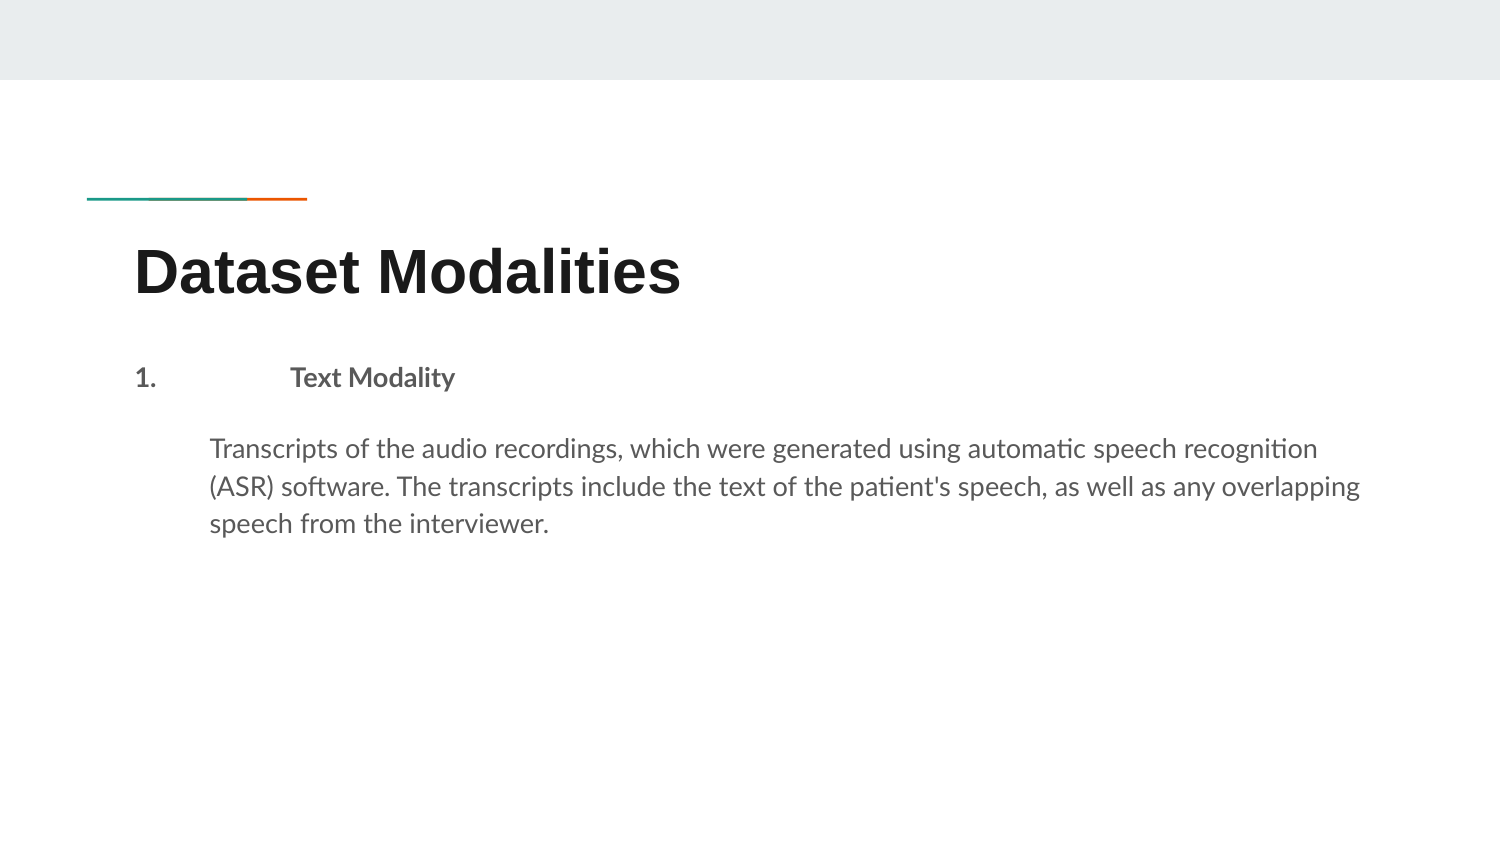

# Dataset Modalities
1.	 Text Modality
Transcripts of the audio recordings, which were generated using automatic speech recognition (ASR) software. The transcripts include the text of the patient's speech, as well as any overlapping speech from the interviewer.